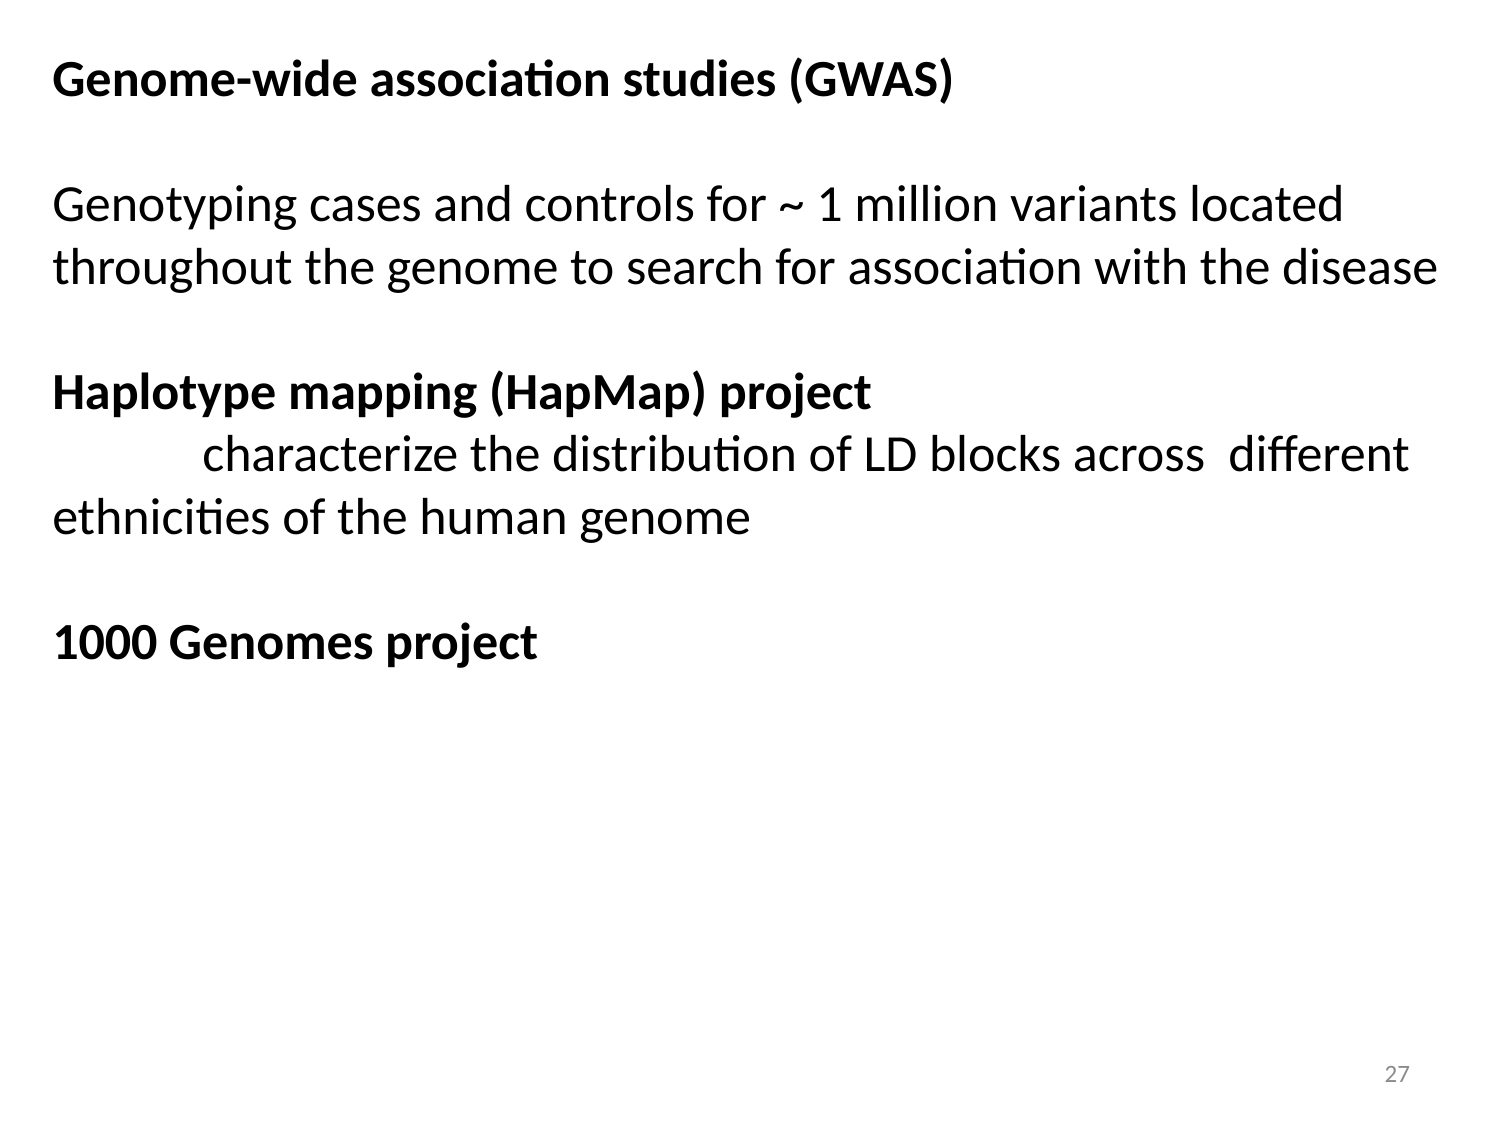

Genome-wide association studies (GWAS)

Genotyping cases and controls for ~ 1 million variants located throughout the genome to search for association with the disease

Haplotype mapping (HapMap) project
	characterize the distribution of LD blocks across  different ethnicities of the human genome

1000 Genomes project
27